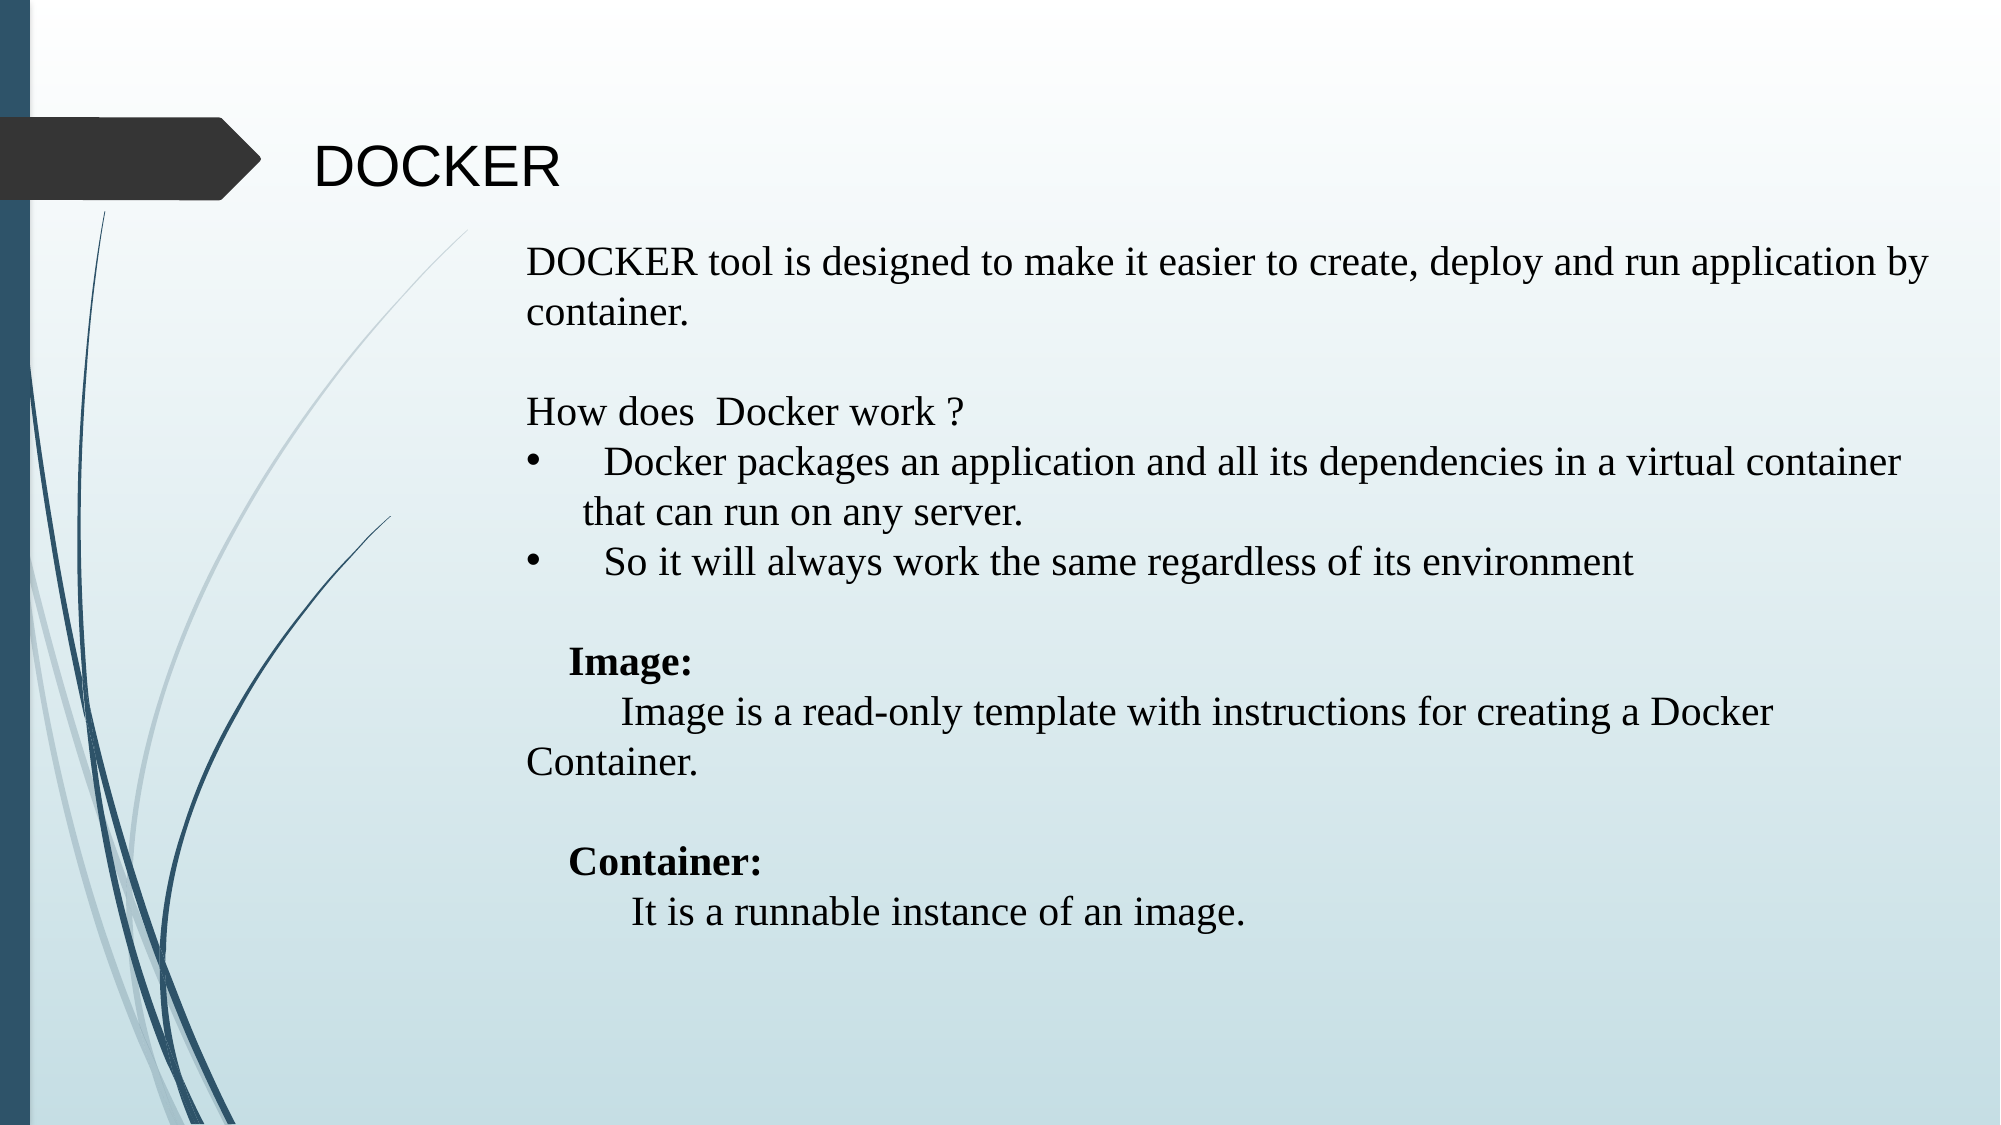

DOCKER
DOCKER tool is designed to make it easier to create, deploy and run application by container.

How does  Docker work ?
  Docker packages an application and all its dependencies in a virtual container that can run on any server.
  So it will always work the same regardless of its environment

    Image:
         Image is a read-only template with instructions for creating a Docker Container.

    Container:
          It is a runnable instance of an image.